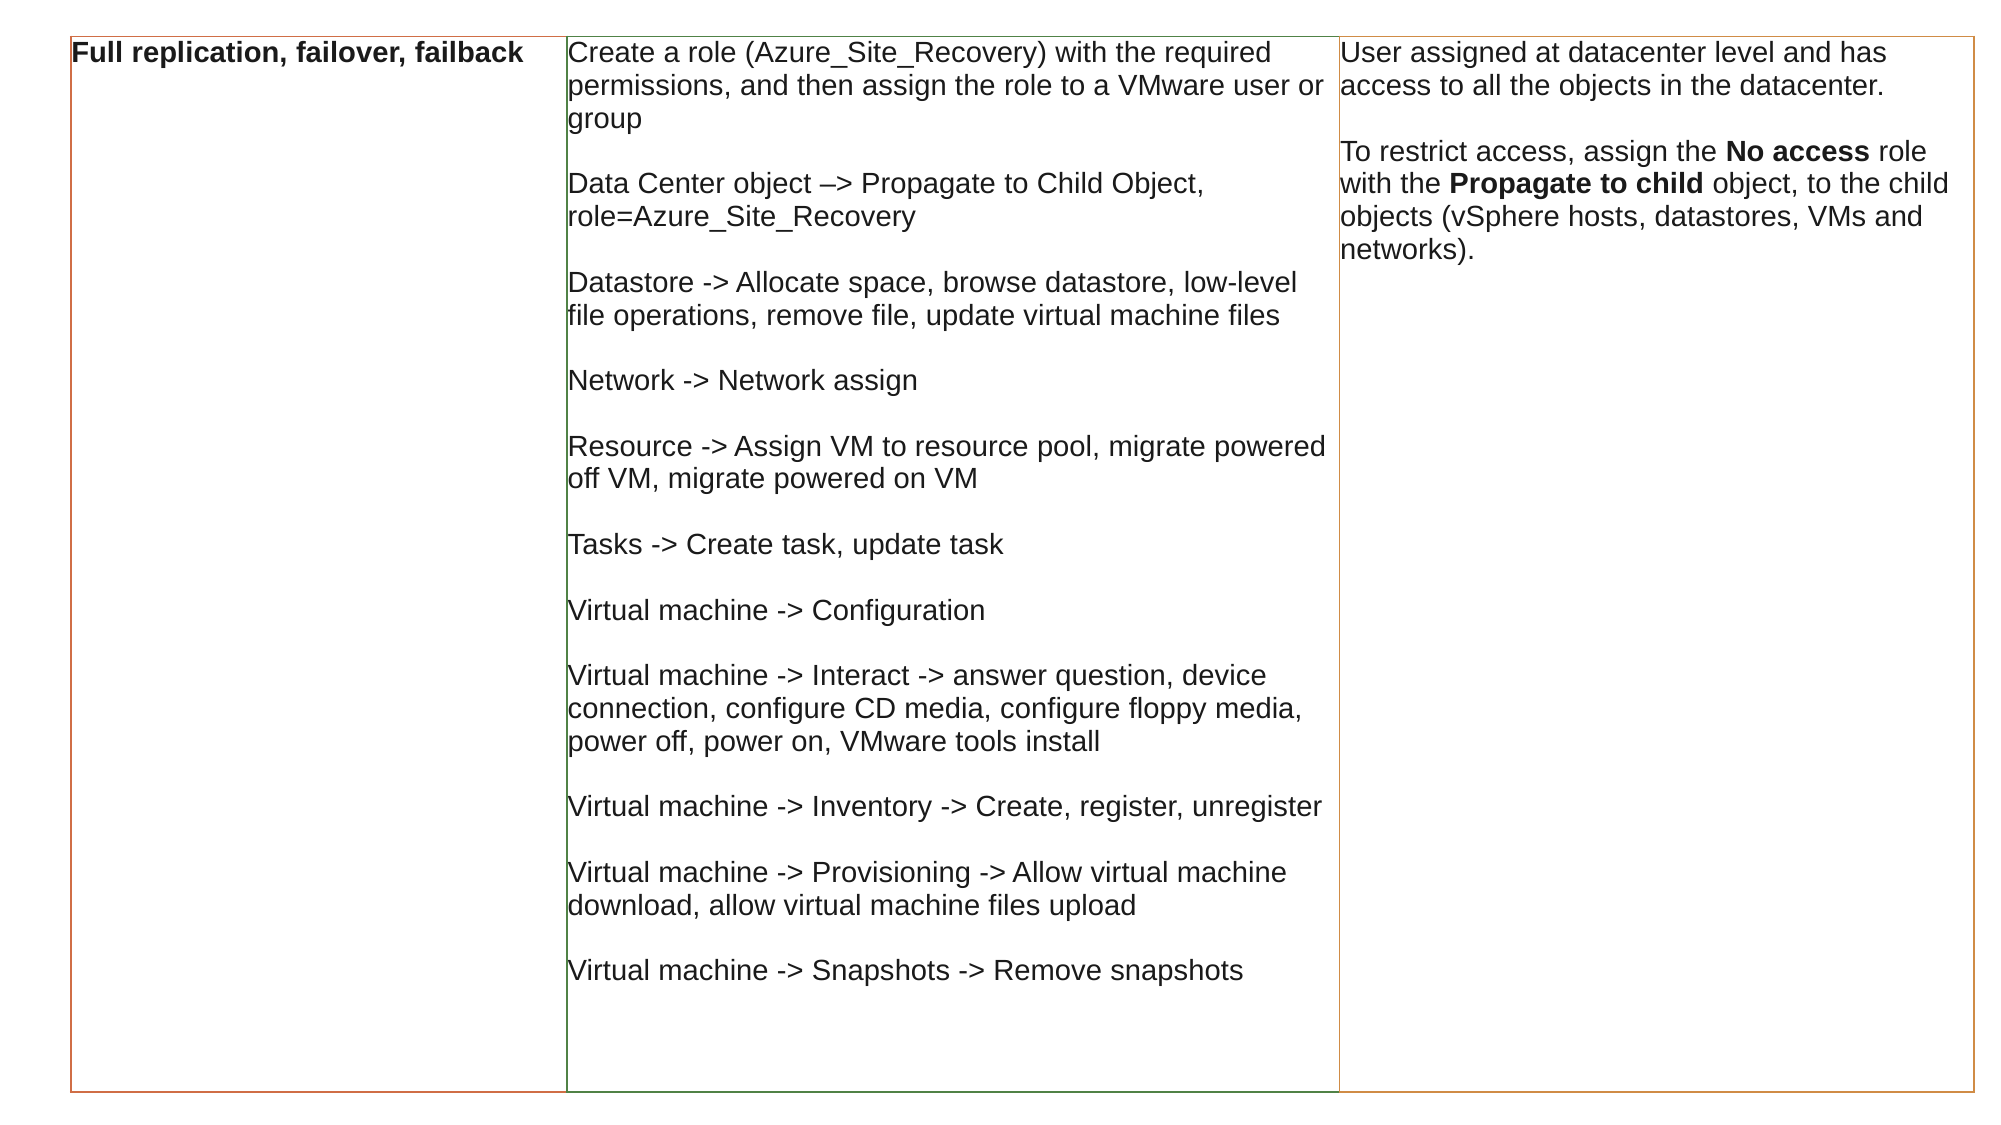

| Full replication, failover, failback | Create a role (Azure\_Site\_Recovery) with the required permissions, and then assign the role to a VMware user or group Data Center object –> Propagate to Child Object, role=Azure\_Site\_Recovery Datastore -> Allocate space, browse datastore, low-level file operations, remove file, update virtual machine files Network -> Network assign Resource -> Assign VM to resource pool, migrate powered off VM, migrate powered on VM Tasks -> Create task, update task Virtual machine -> Configuration Virtual machine -> Interact -> answer question, device connection, configure CD media, configure floppy media, power off, power on, VMware tools install Virtual machine -> Inventory -> Create, register, unregister Virtual machine -> Provisioning -> Allow virtual machine download, allow virtual machine files upload Virtual machine -> Snapshots -> Remove snapshots | User assigned at datacenter level and has access to all the objects in the datacenter. To restrict access, assign the No access role with the Propagate to child object, to the child objects (vSphere hosts, datastores, VMs and networks). |
| --- | --- | --- |